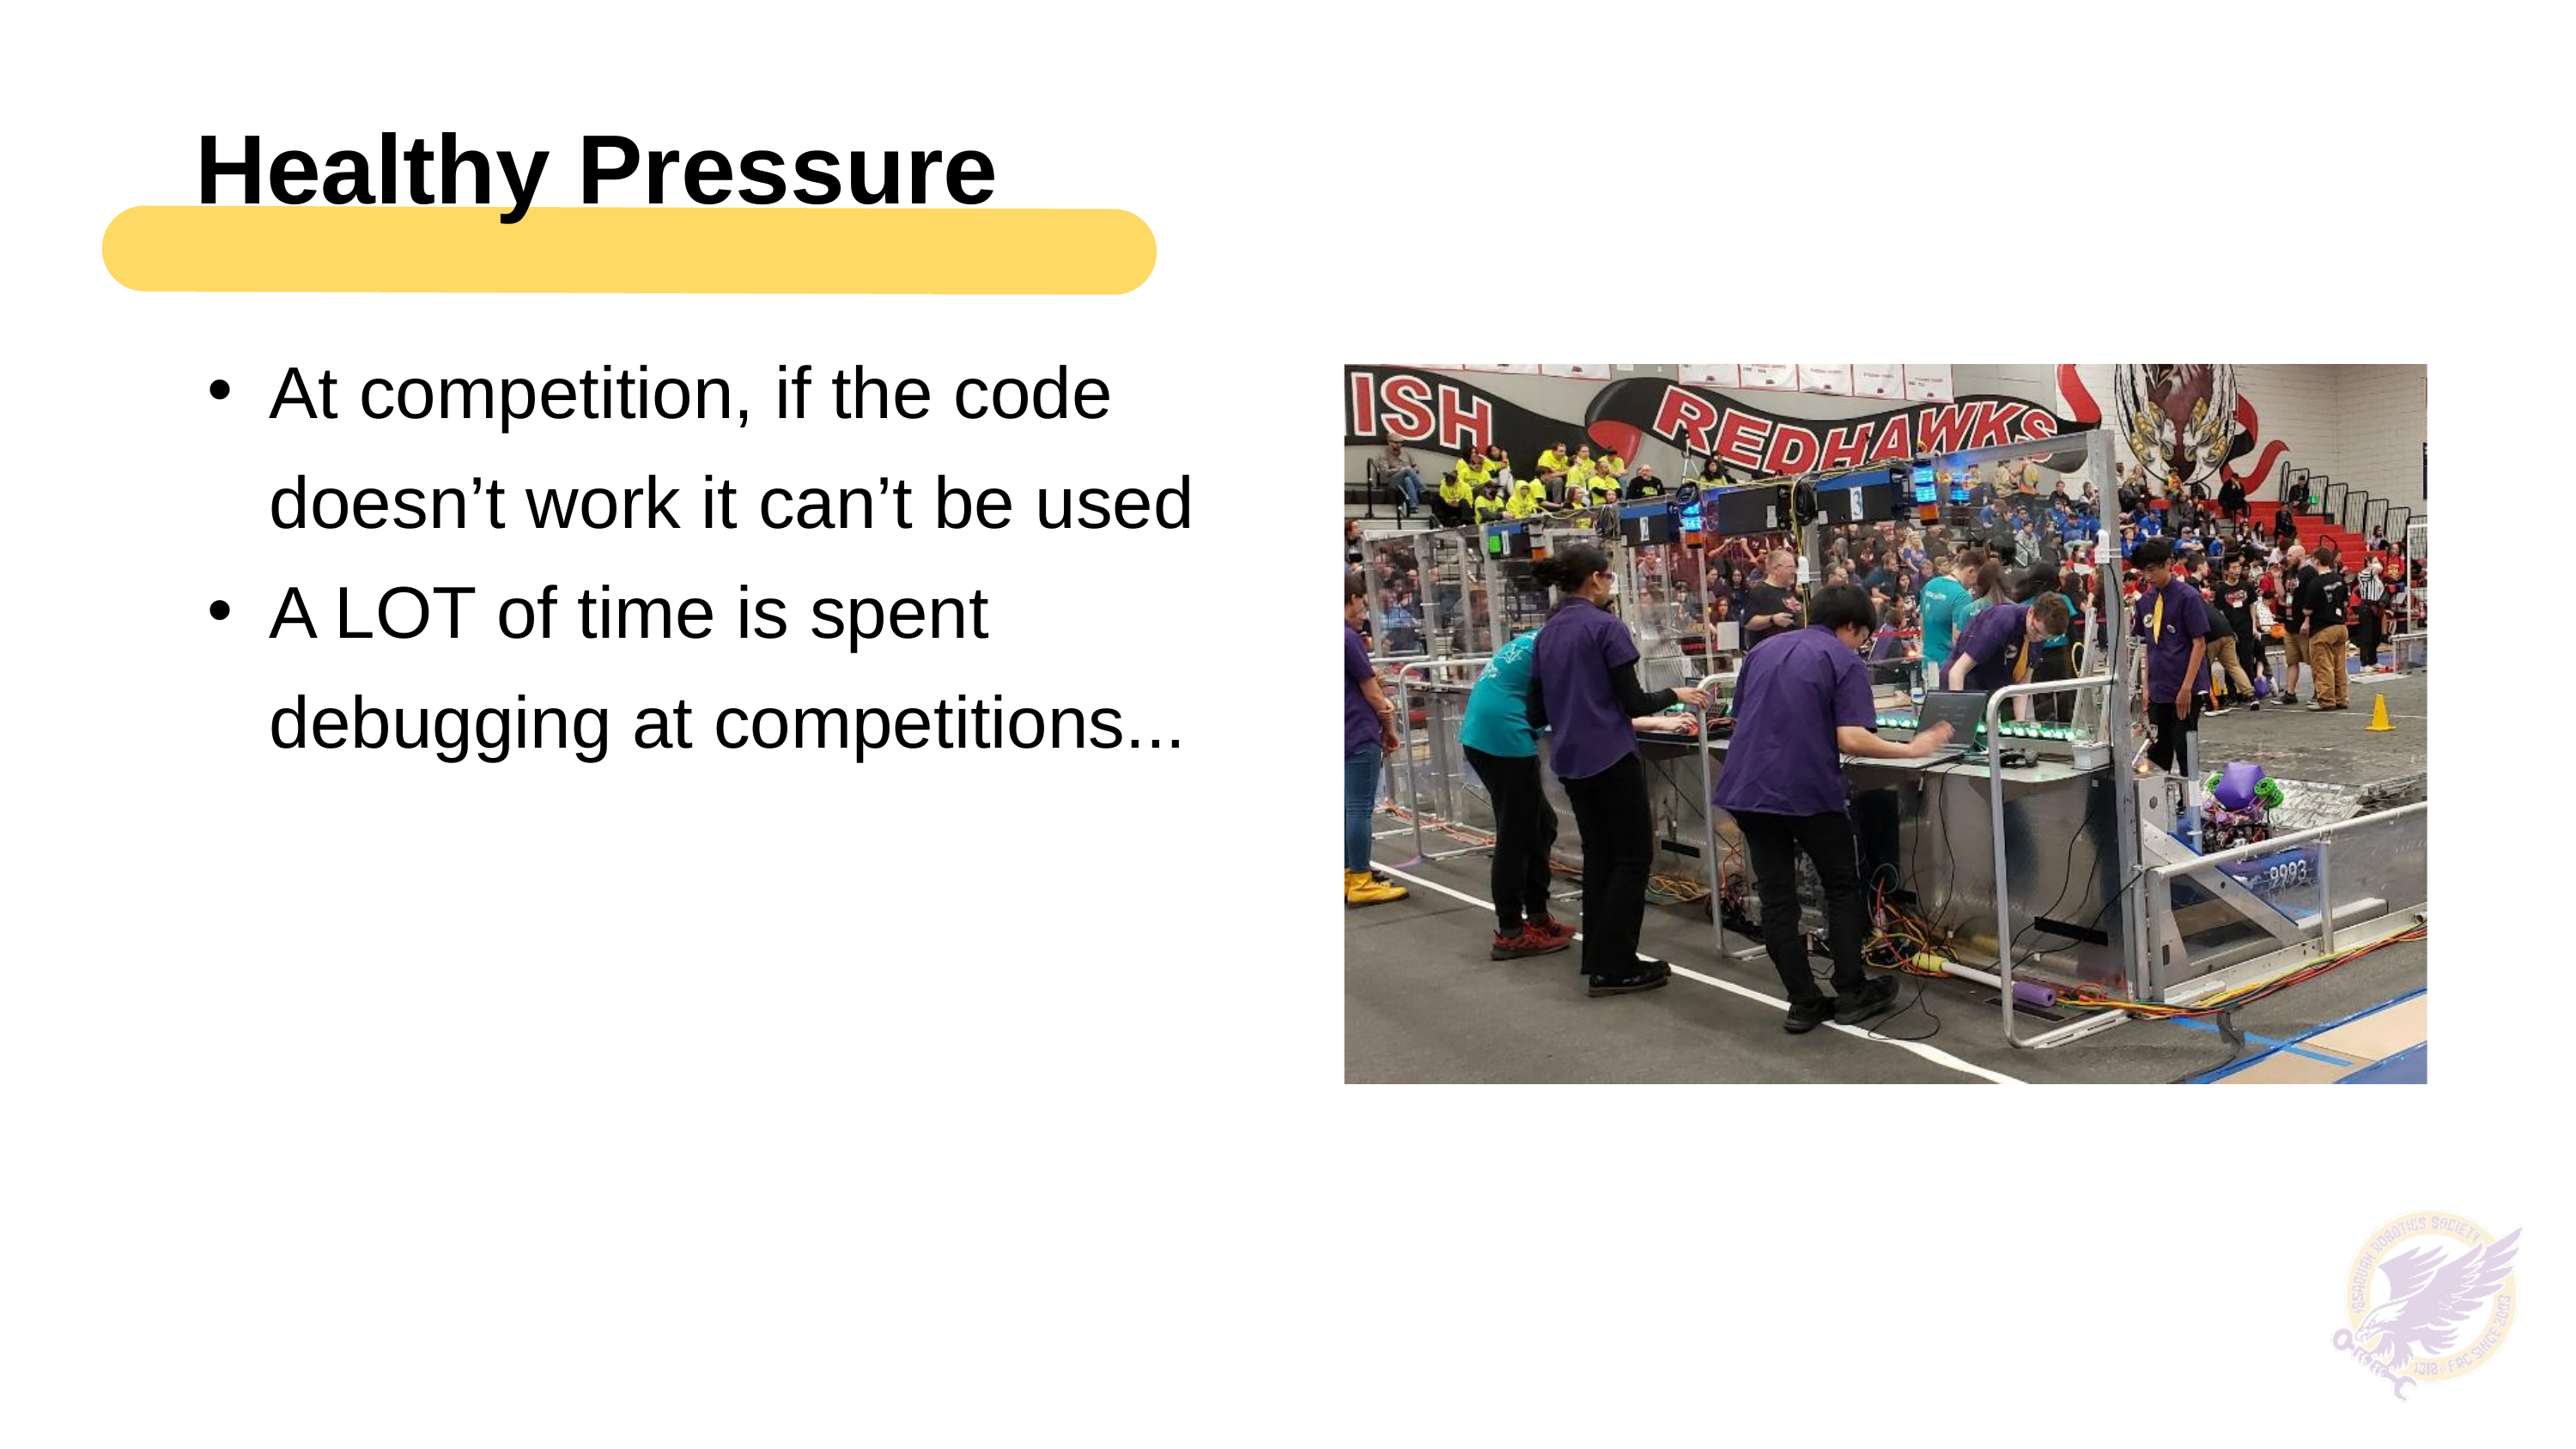

Healthy Pressure

At competition, if the code doesn’t work it can’t be used
A LOT of time is spent debugging at competitions...